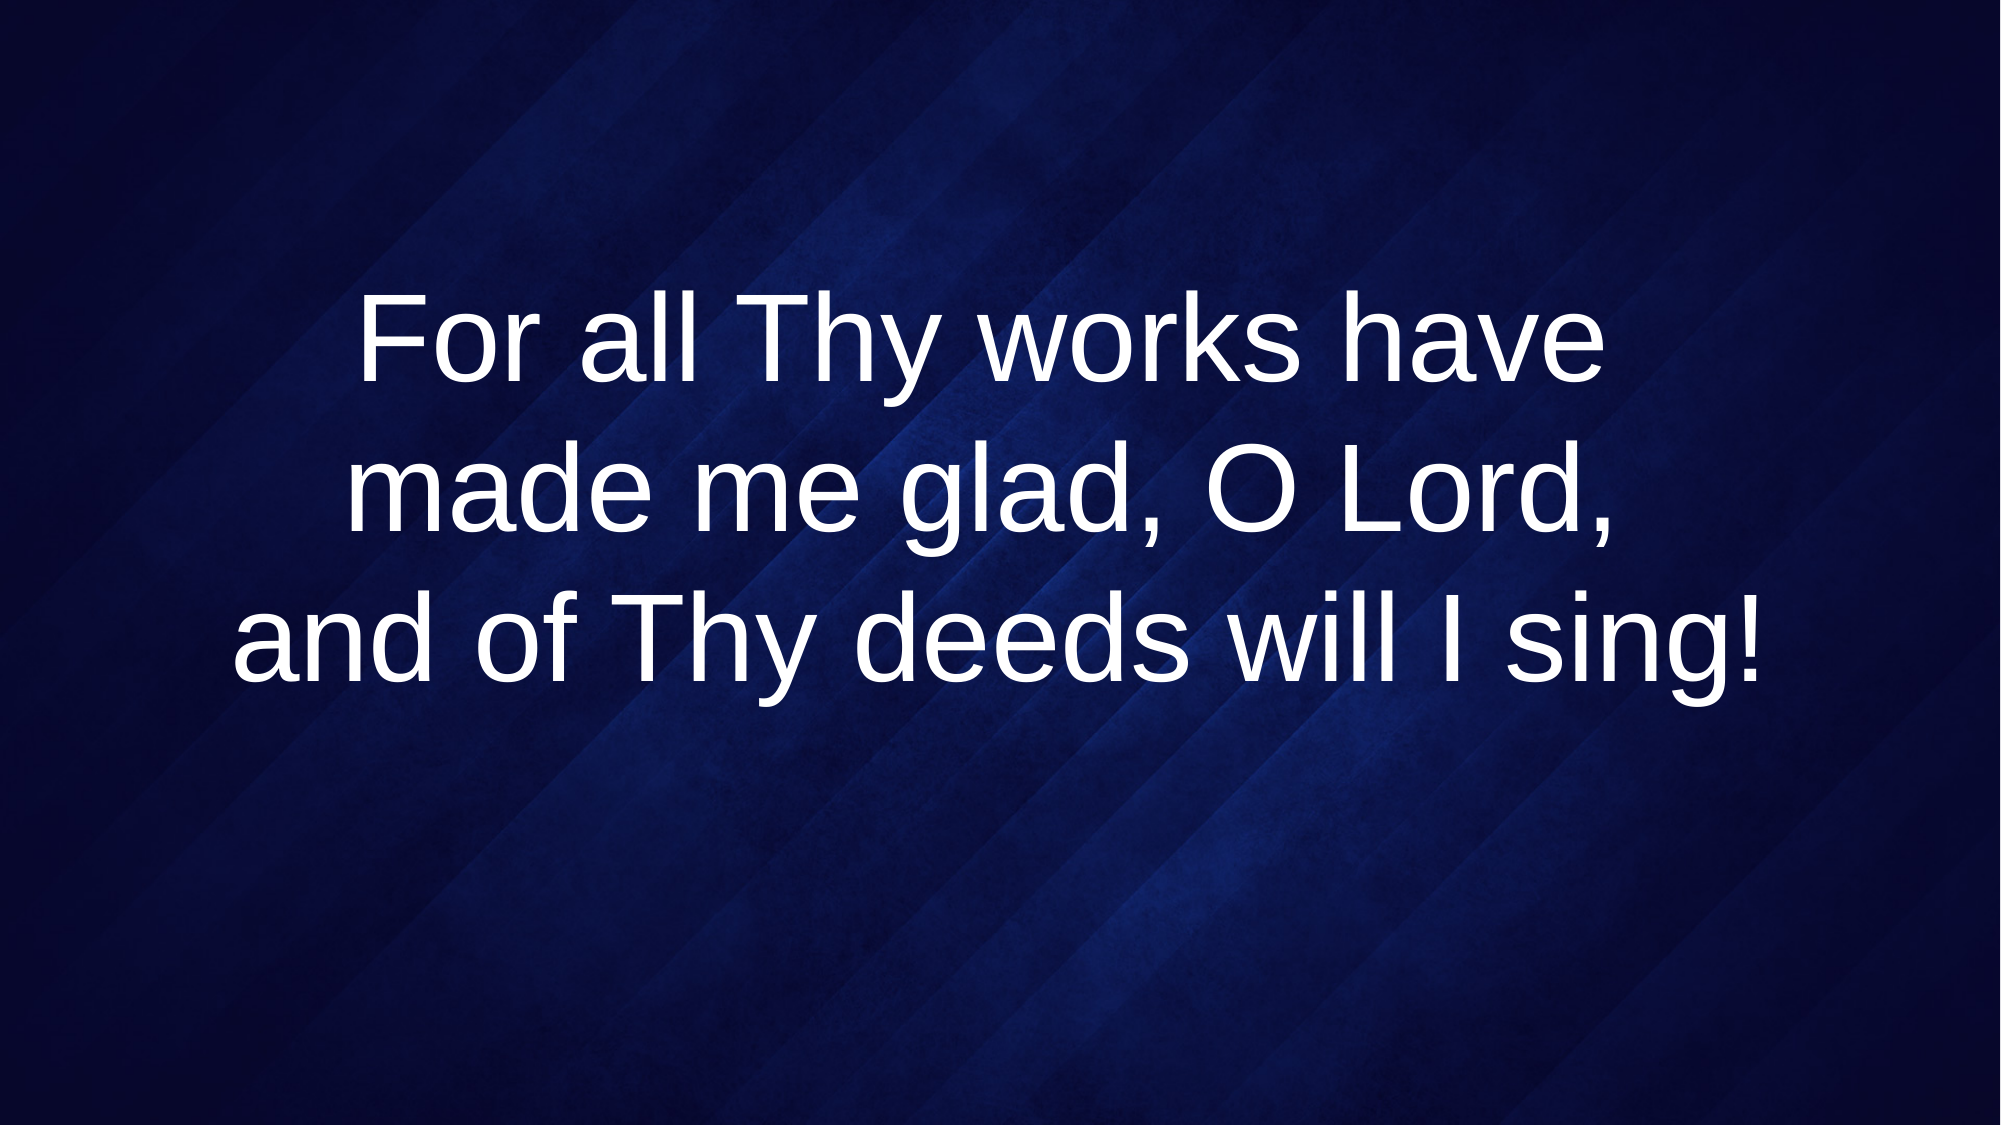

# For all Thy works have made me glad, O Lord, and of Thy deeds will I sing!